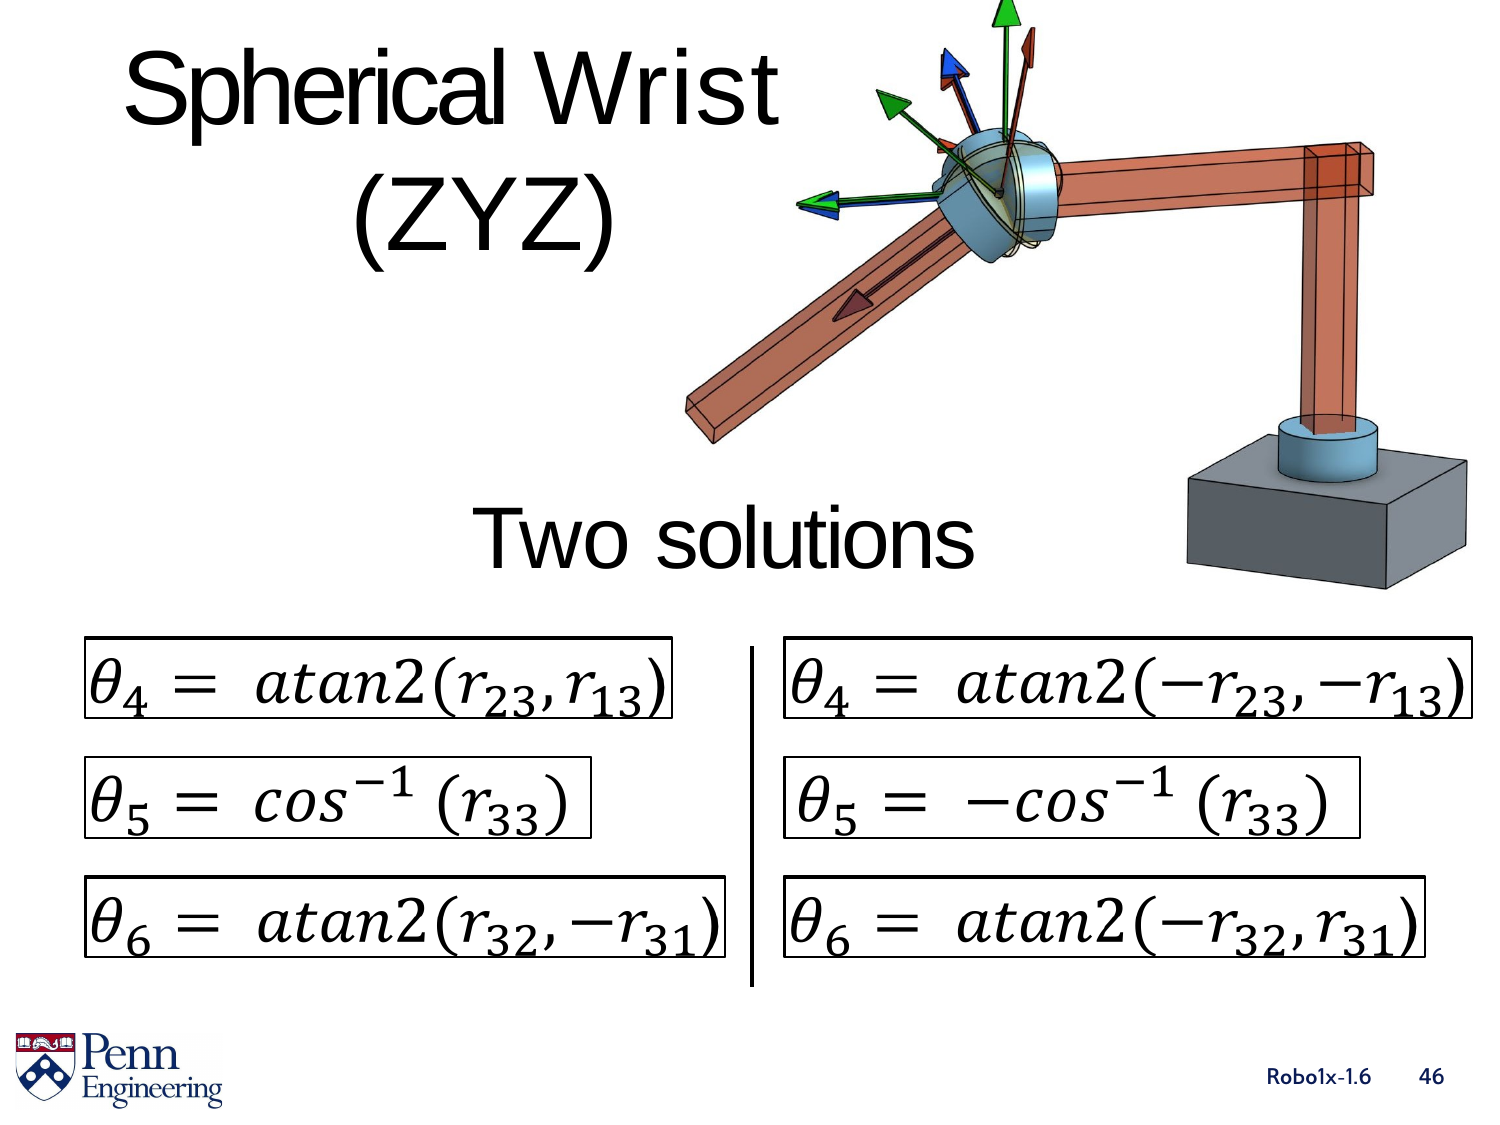

# Spherical Wrist  (ZYZ)
Two solutions

Robo1x-1.6
46